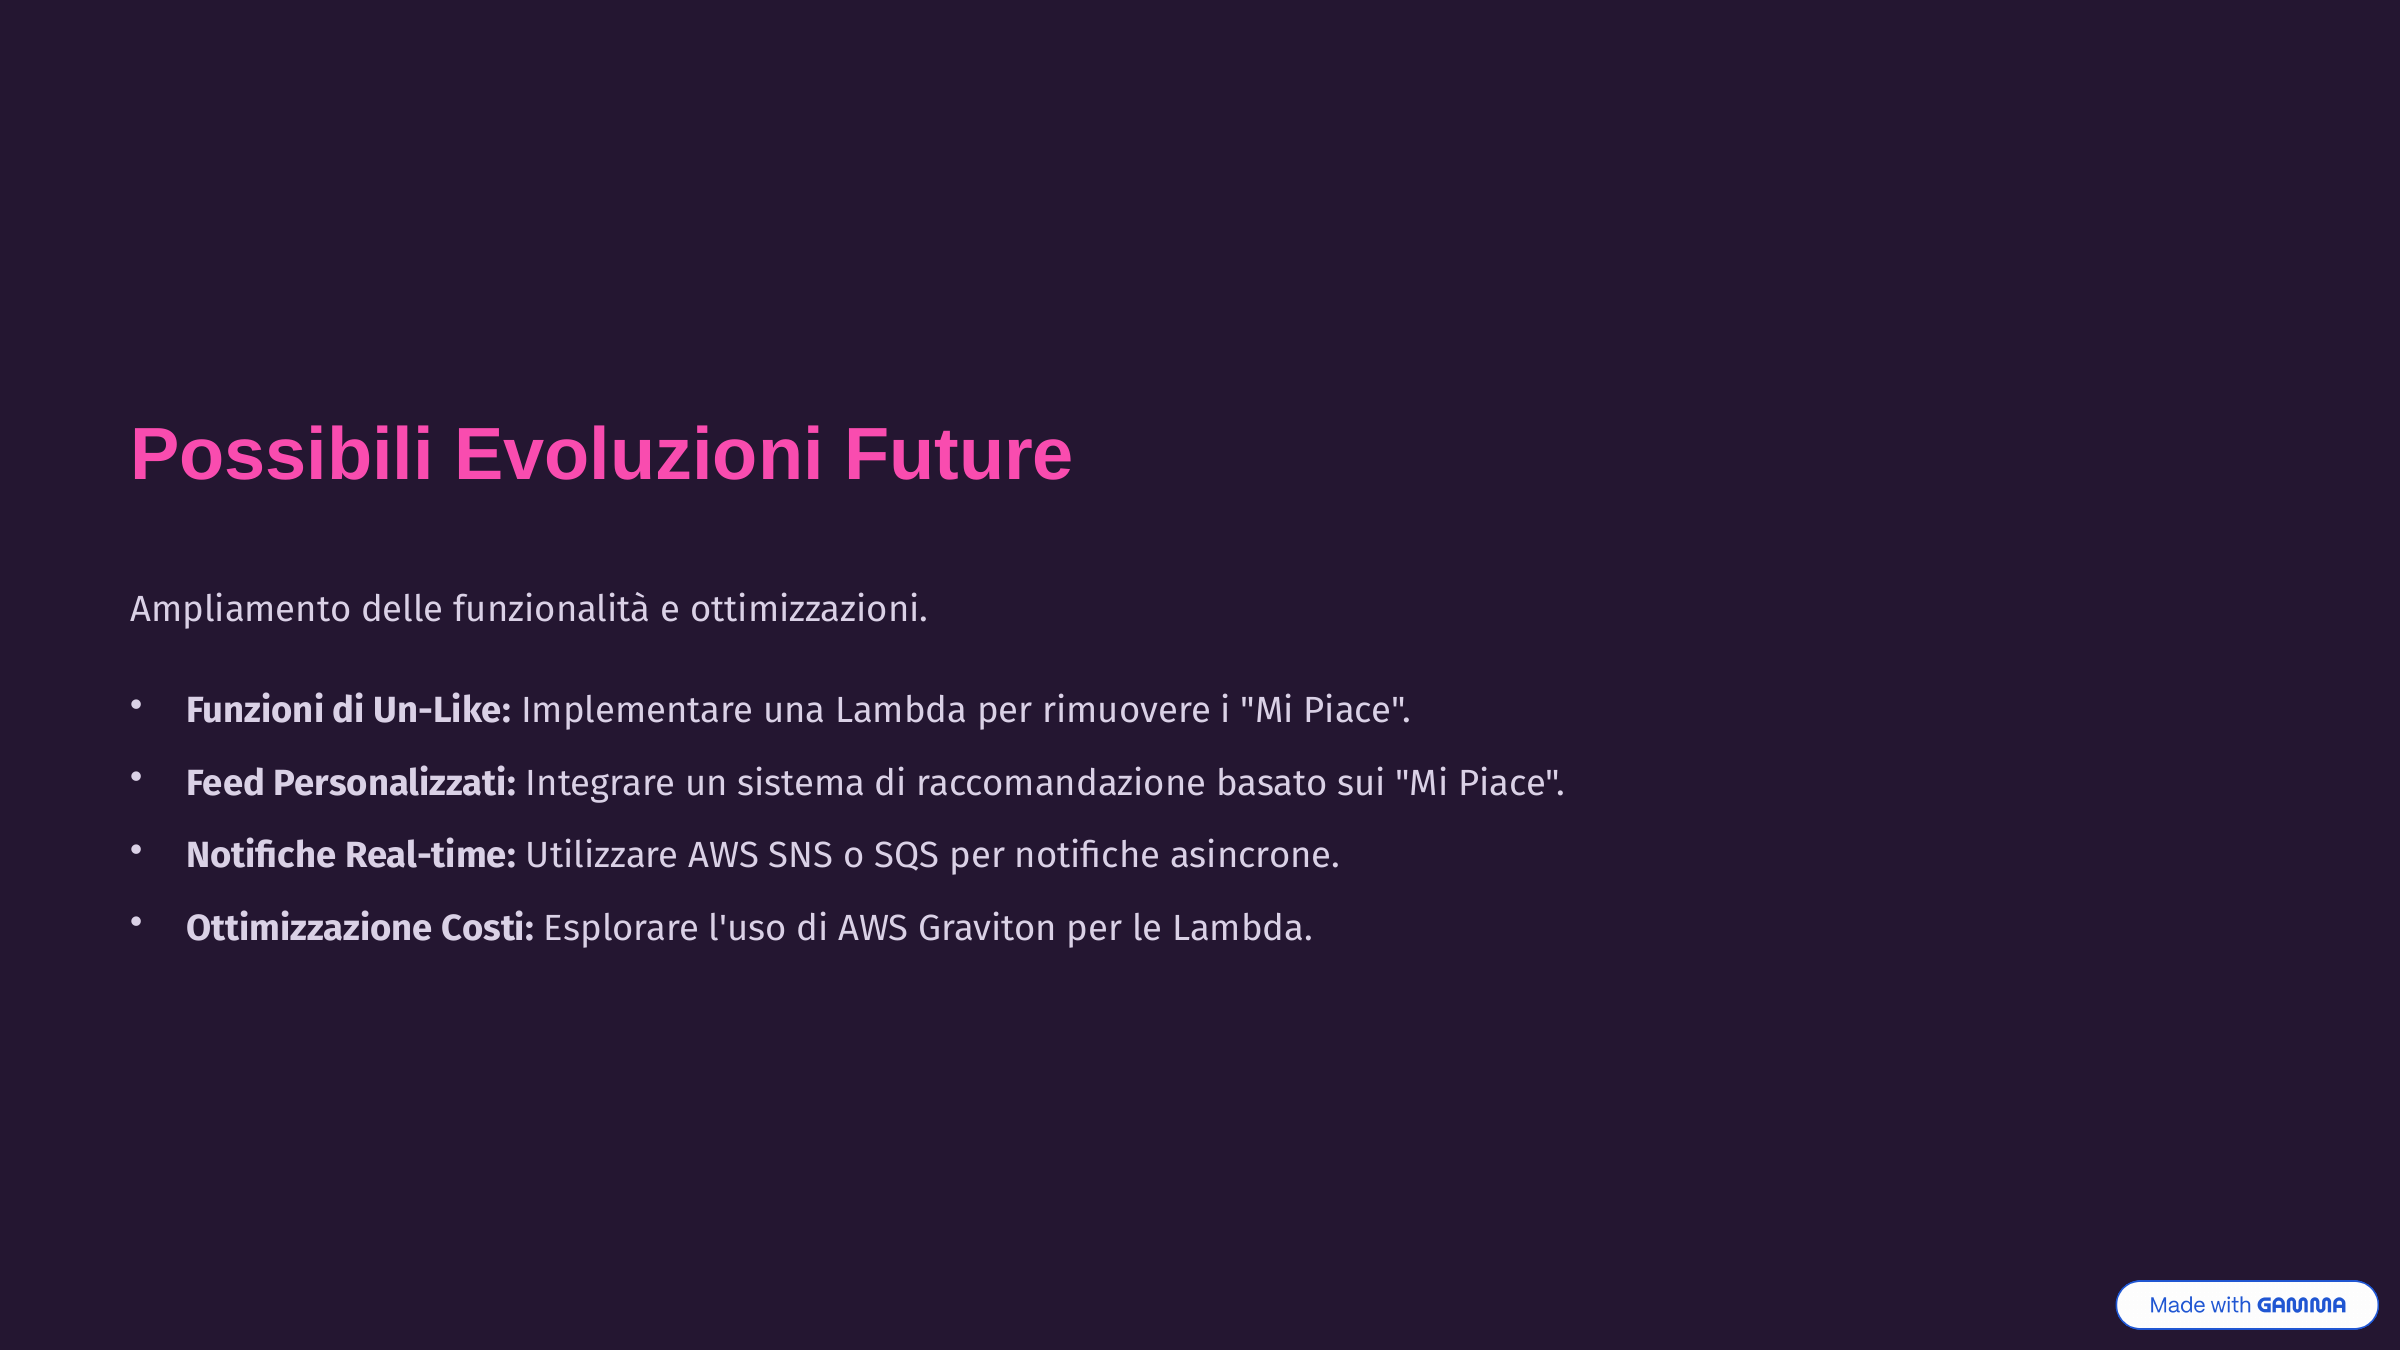

Possibili Evoluzioni Future
Ampliamento delle funzionalità e ottimizzazioni.
Funzioni di Un-Like: Implementare una Lambda per rimuovere i "Mi Piace".
Feed Personalizzati: Integrare un sistema di raccomandazione basato sui "Mi Piace".
Notifiche Real-time: Utilizzare AWS SNS o SQS per notifiche asincrone.
Ottimizzazione Costi: Esplorare l'uso di AWS Graviton per le Lambda.